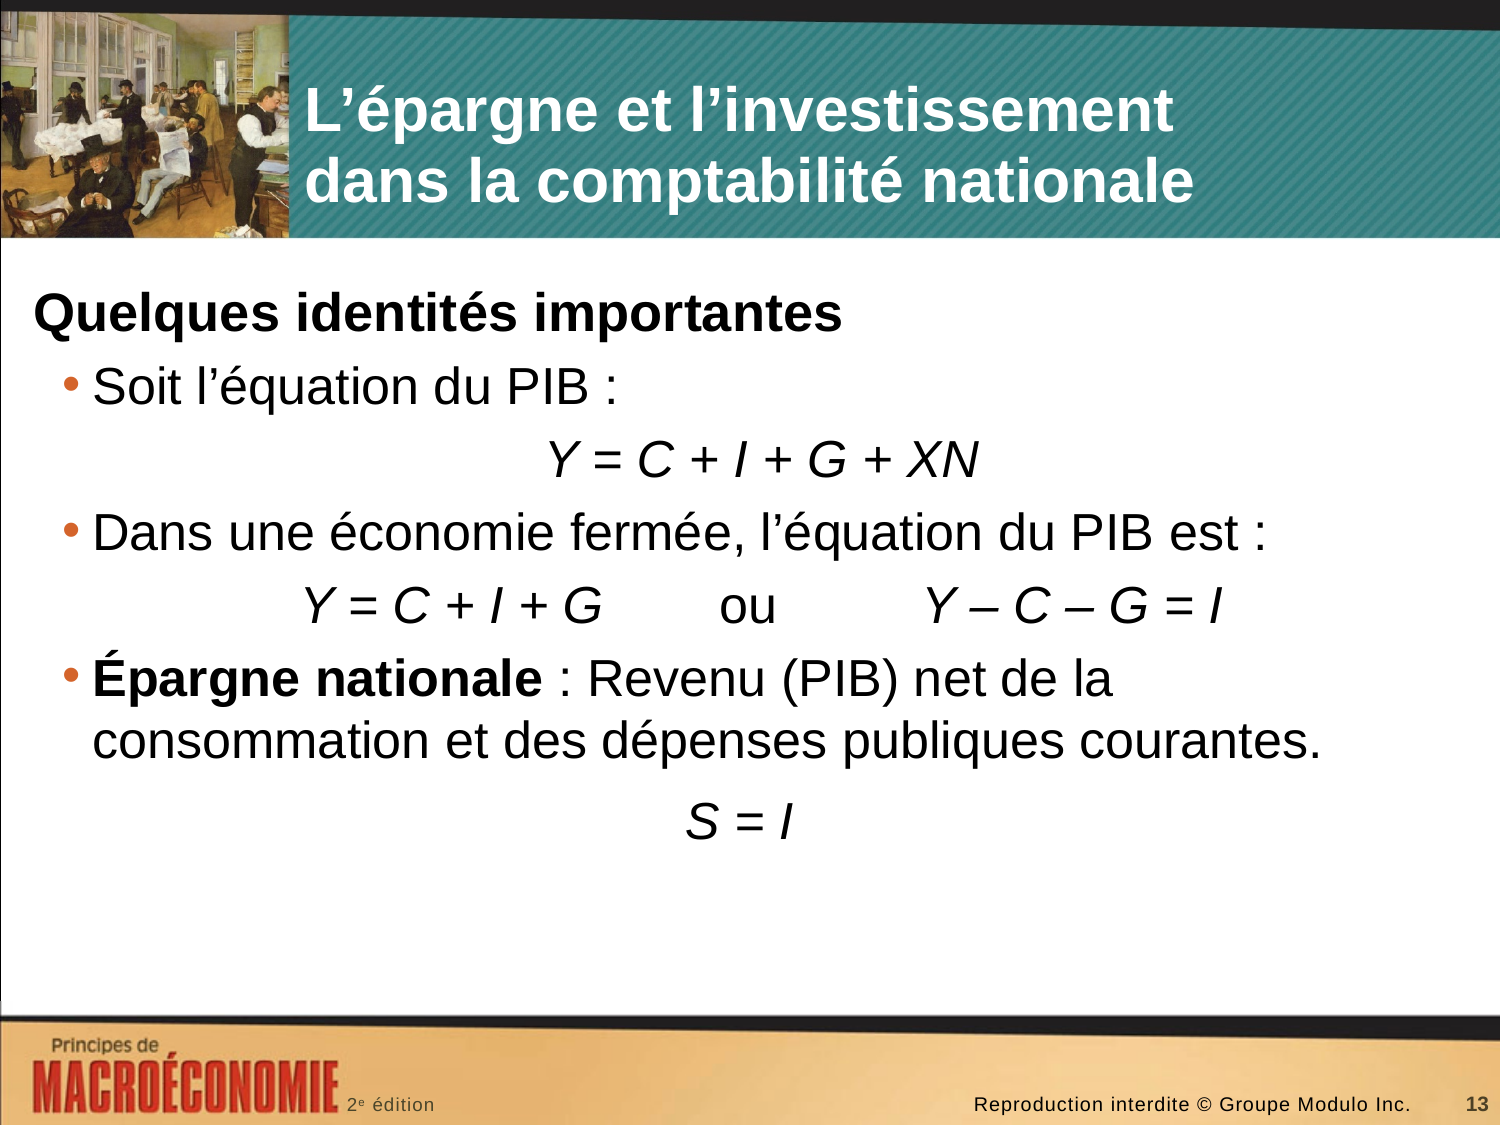

# L’épargne et l’investissement dans la comptabilité nationale
Quelques identités importantes
Soit l’équation du PIB :
Y = C + I + G + XN
Dans une économie fermée, l’équation du PIB est :
Y = C + I + G        ou          Y – C – G = I
Épargne nationale : Revenu (PIB) net de la consommation et des dépenses publiques courantes.
S = I

13